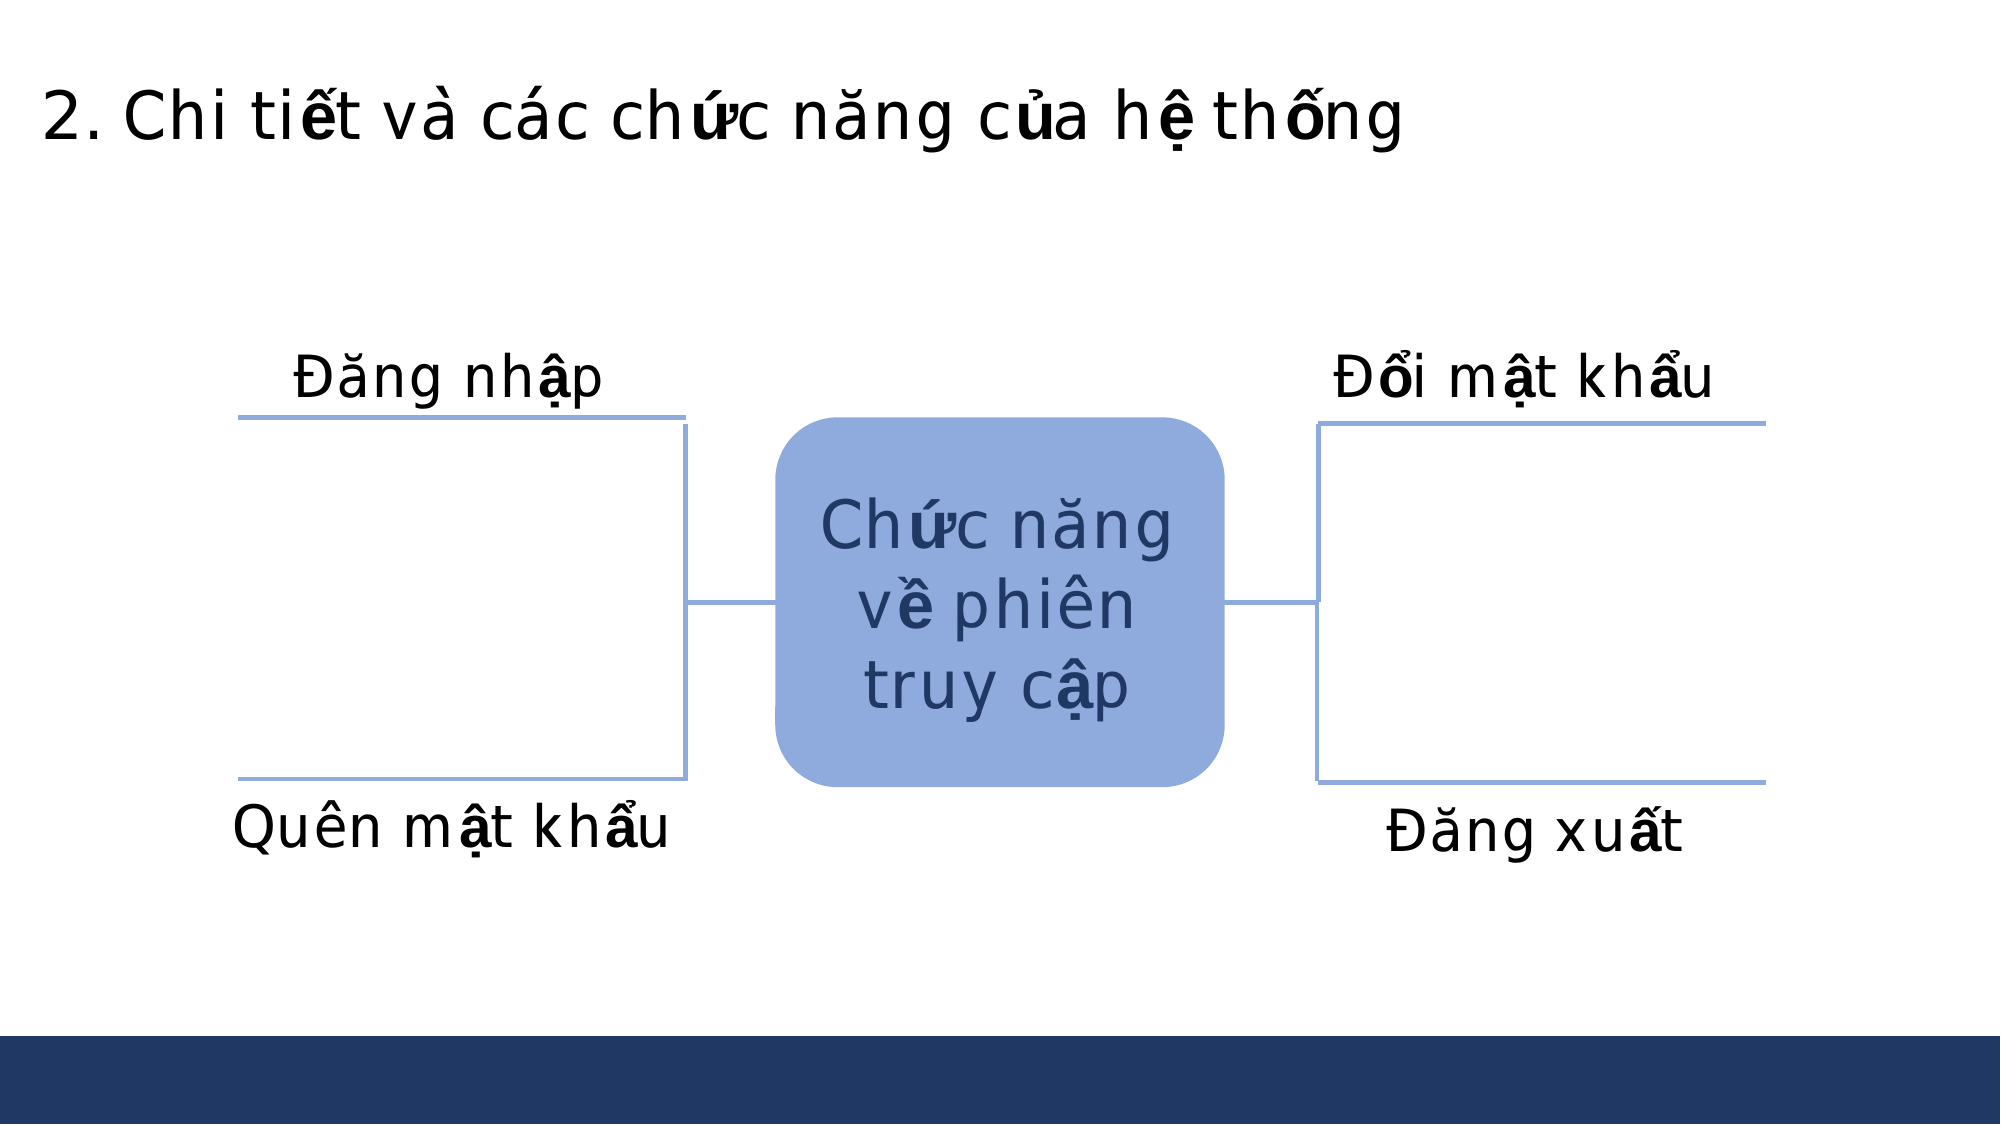

2. Chi tiết và các chức năng của hệ thống

Đổi mật khẩu
Đăng nhập
Chức năng về phiên truy cập
Quên mật khẩu
Đăng xuất